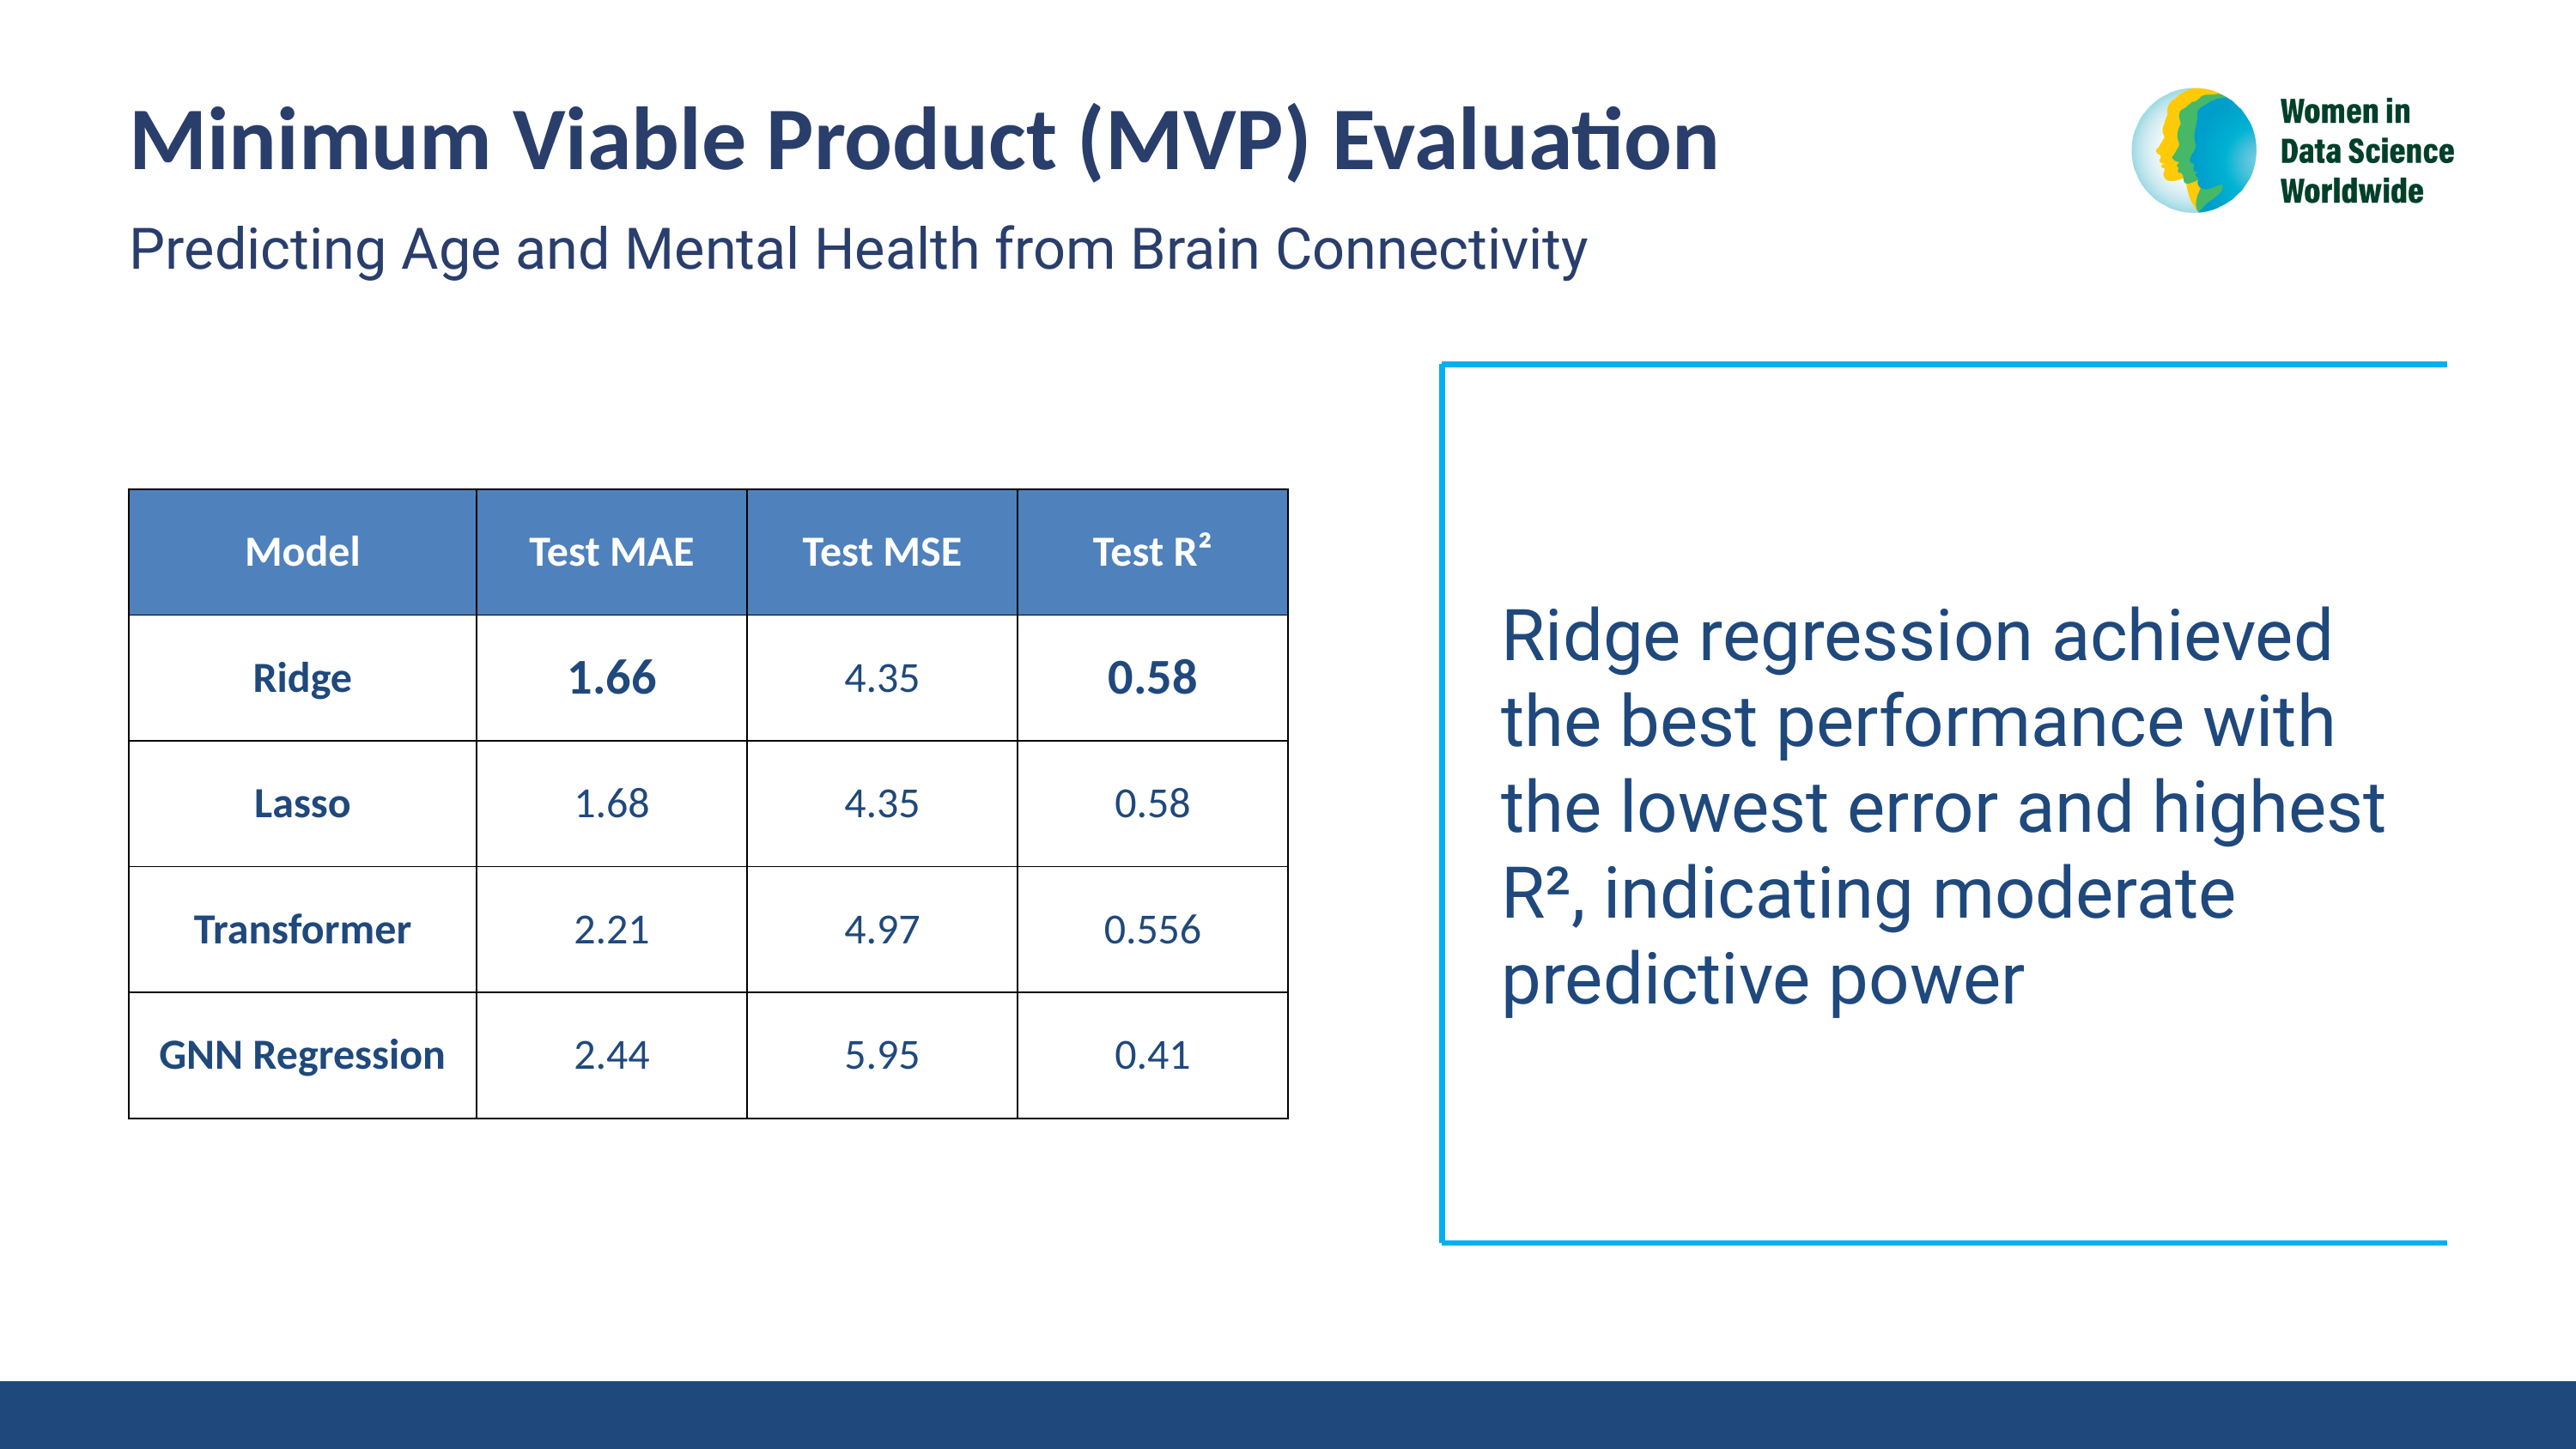

Minimum Viable Product (MVP) Evaluation

Predicting Age and Mental Health from Brain Connectivity
| Model | Test MAE | Test MSE | Test R² |
| --- | --- | --- | --- |
| Ridge | 1.66 | 4.35 | 0.58 |
| Lasso | 1.68 | 4.35 | 0.58 |
| Transformer | 2.21 | 4.97 | 0.556 |
| GNN Regression | 2.44 | 5.95 | 0.41 |
Ridge regression achieved the best performance with the lowest error and highest R², indicating moderate predictive power